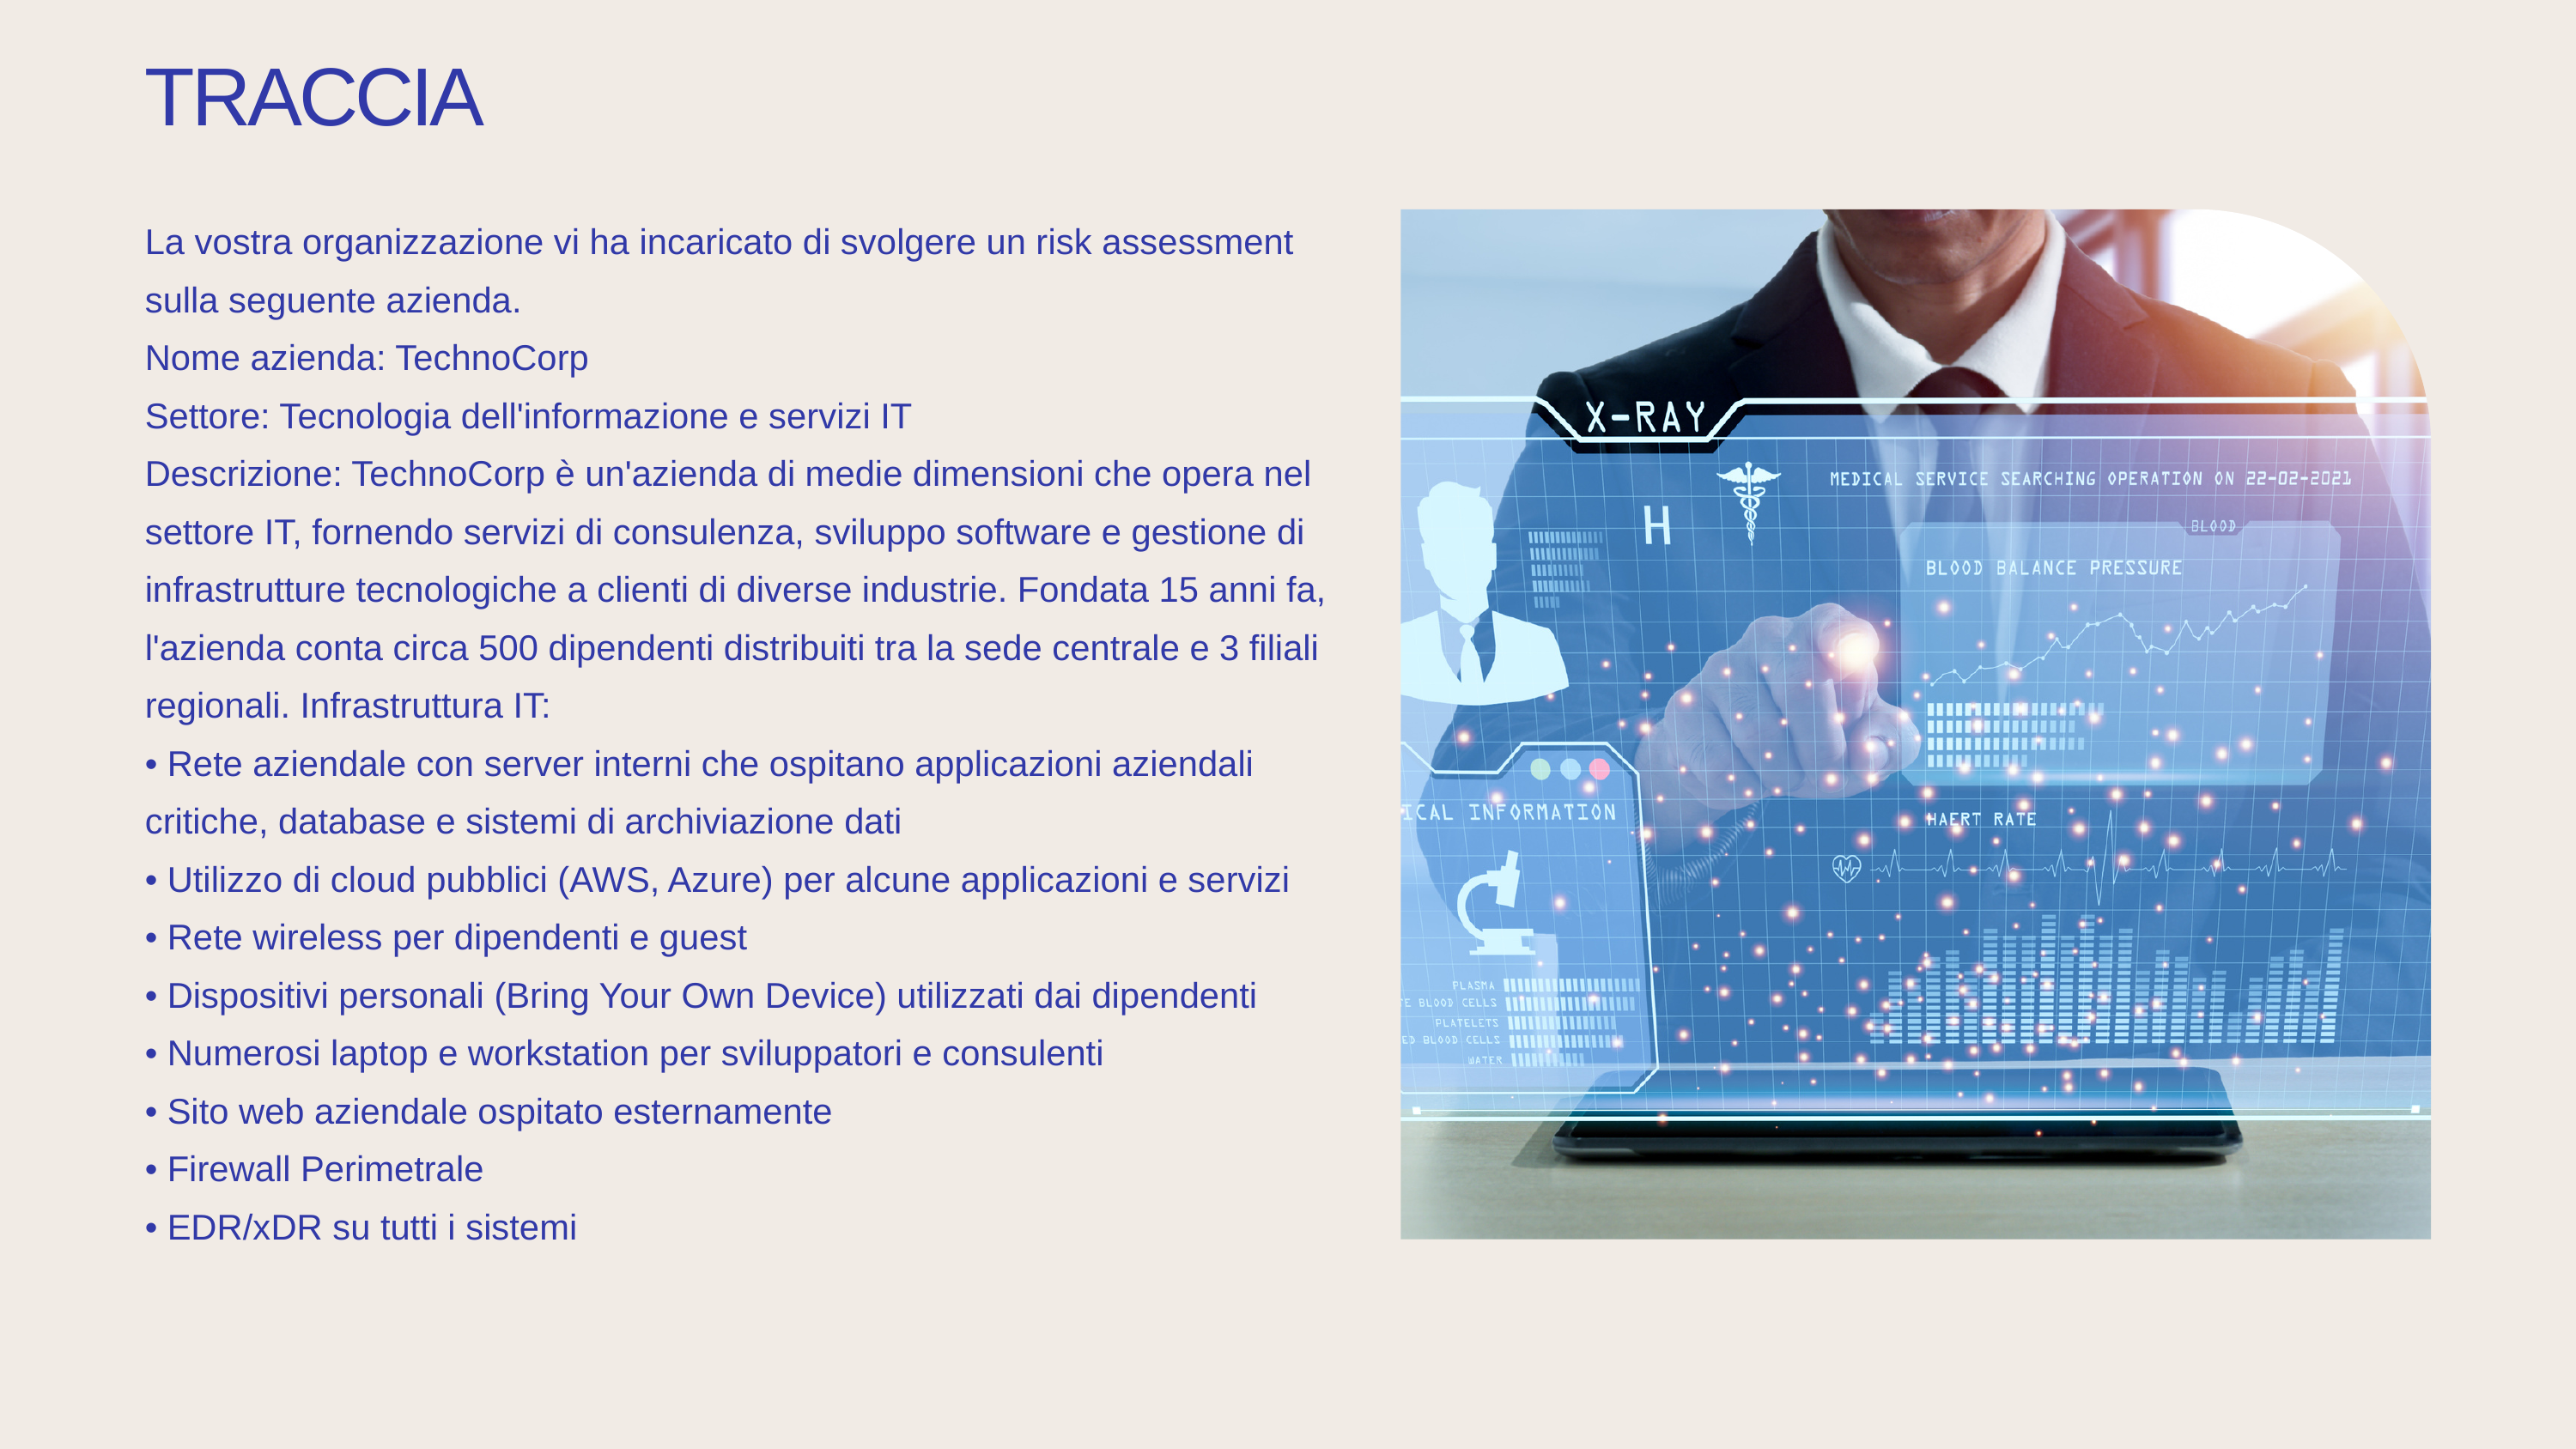

TRACCIA
La vostra organizzazione vi ha incaricato di svolgere un risk assessment sulla seguente azienda.
Nome azienda: TechnoCorp
Settore: Tecnologia dell'informazione e servizi IT
Descrizione: TechnoCorp è un'azienda di medie dimensioni che opera nel settore IT, fornendo servizi di consulenza, sviluppo software e gestione di infrastrutture tecnologiche a clienti di diverse industrie. Fondata 15 anni fa, l'azienda conta circa 500 dipendenti distribuiti tra la sede centrale e 3 filiali regionali. Infrastruttura IT:
• Rete aziendale con server interni che ospitano applicazioni aziendali critiche, database e sistemi di archiviazione dati
• Utilizzo di cloud pubblici (AWS, Azure) per alcune applicazioni e servizi
• Rete wireless per dipendenti e guest
• Dispositivi personali (Bring Your Own Device) utilizzati dai dipendenti
• Numerosi laptop e workstation per sviluppatori e consulenti
• Sito web aziendale ospitato esternamente
• Firewall Perimetrale
• EDR/xDR su tutti i sistemi